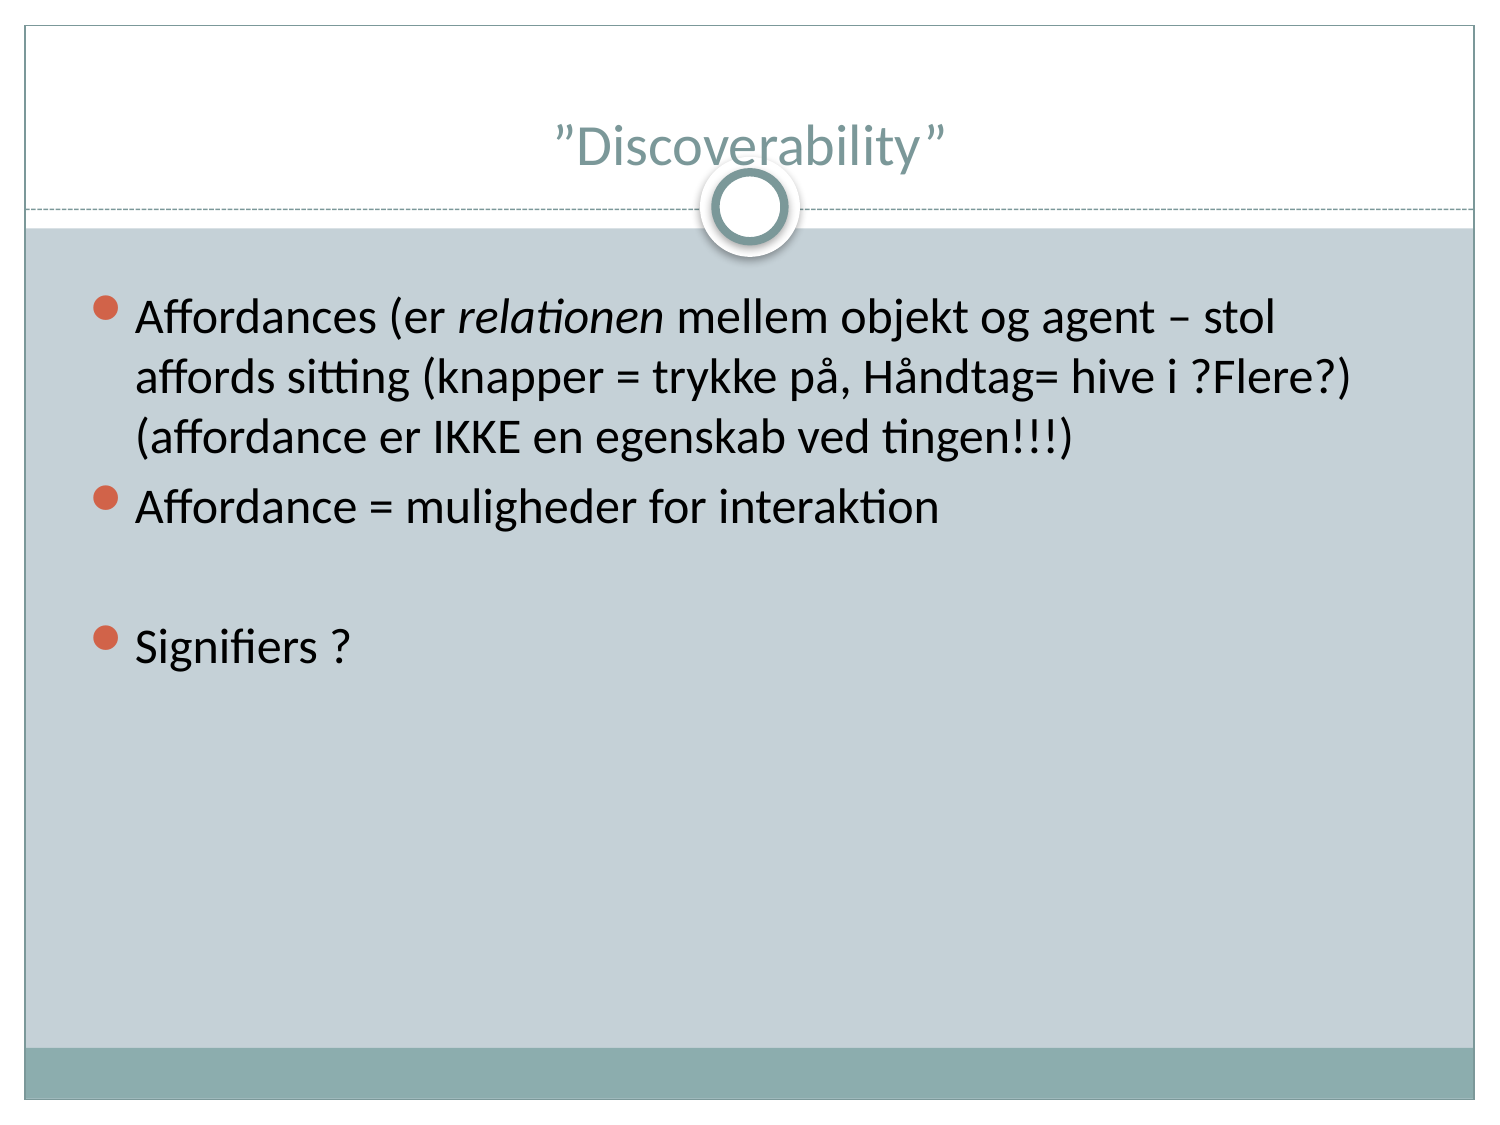

# ”Discoverability”
Affordances (er relationen mellem objekt og agent – stol affords sitting (knapper = trykke på, Håndtag= hive i ?Flere?) (affordance er IKKE en egenskab ved tingen!!!)
Affordance = muligheder for interaktion

Signifiers ?